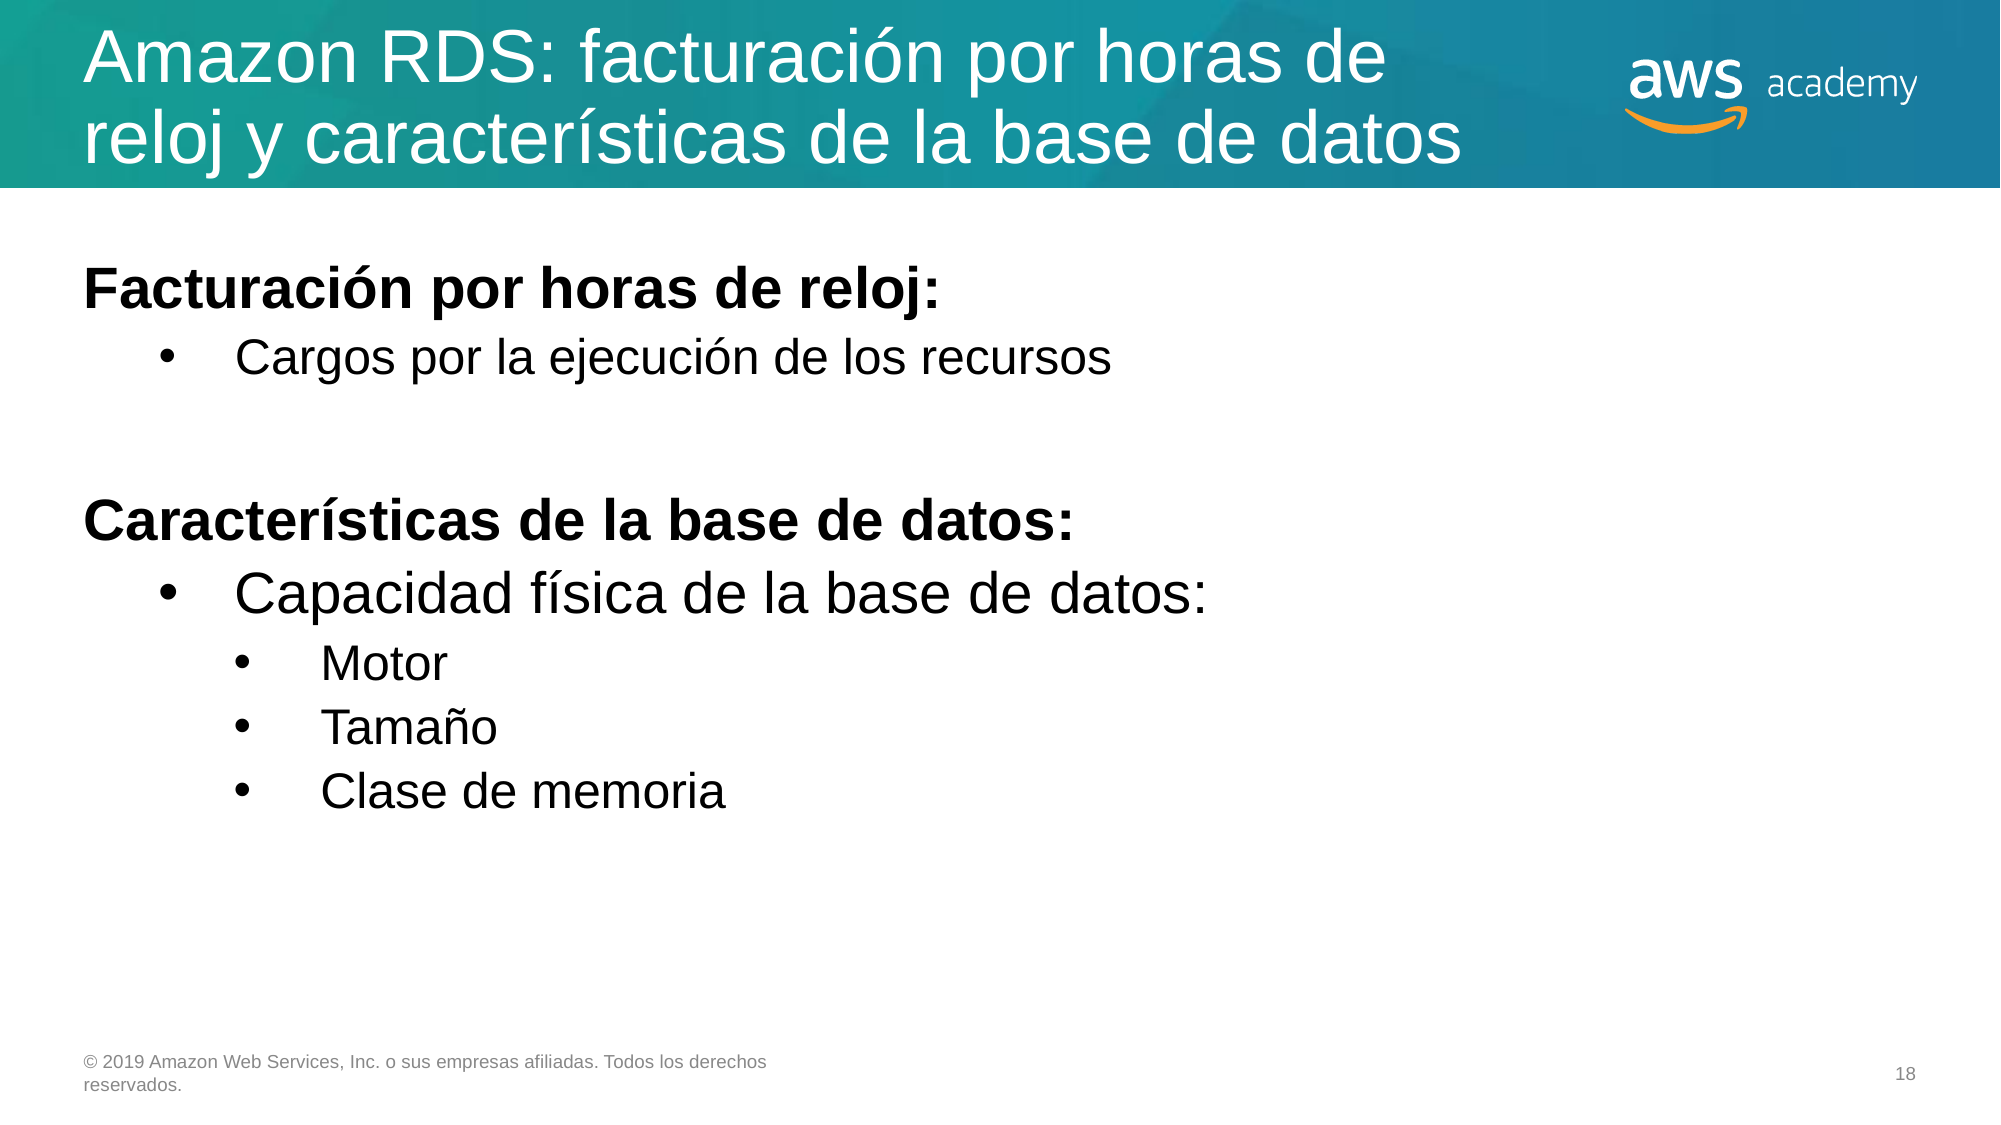

# Amazon RDS: facturación por horas de reloj y características de la base de datos
Facturación por horas de reloj:
Cargos por la ejecución de los recursos

Características de la base de datos:
Capacidad física de la base de datos:
Motor
Tamaño
Clase de memoria

© 2019 Amazon Web Services, Inc. o sus empresas afiliadas. Todos los derechos reservados.
18